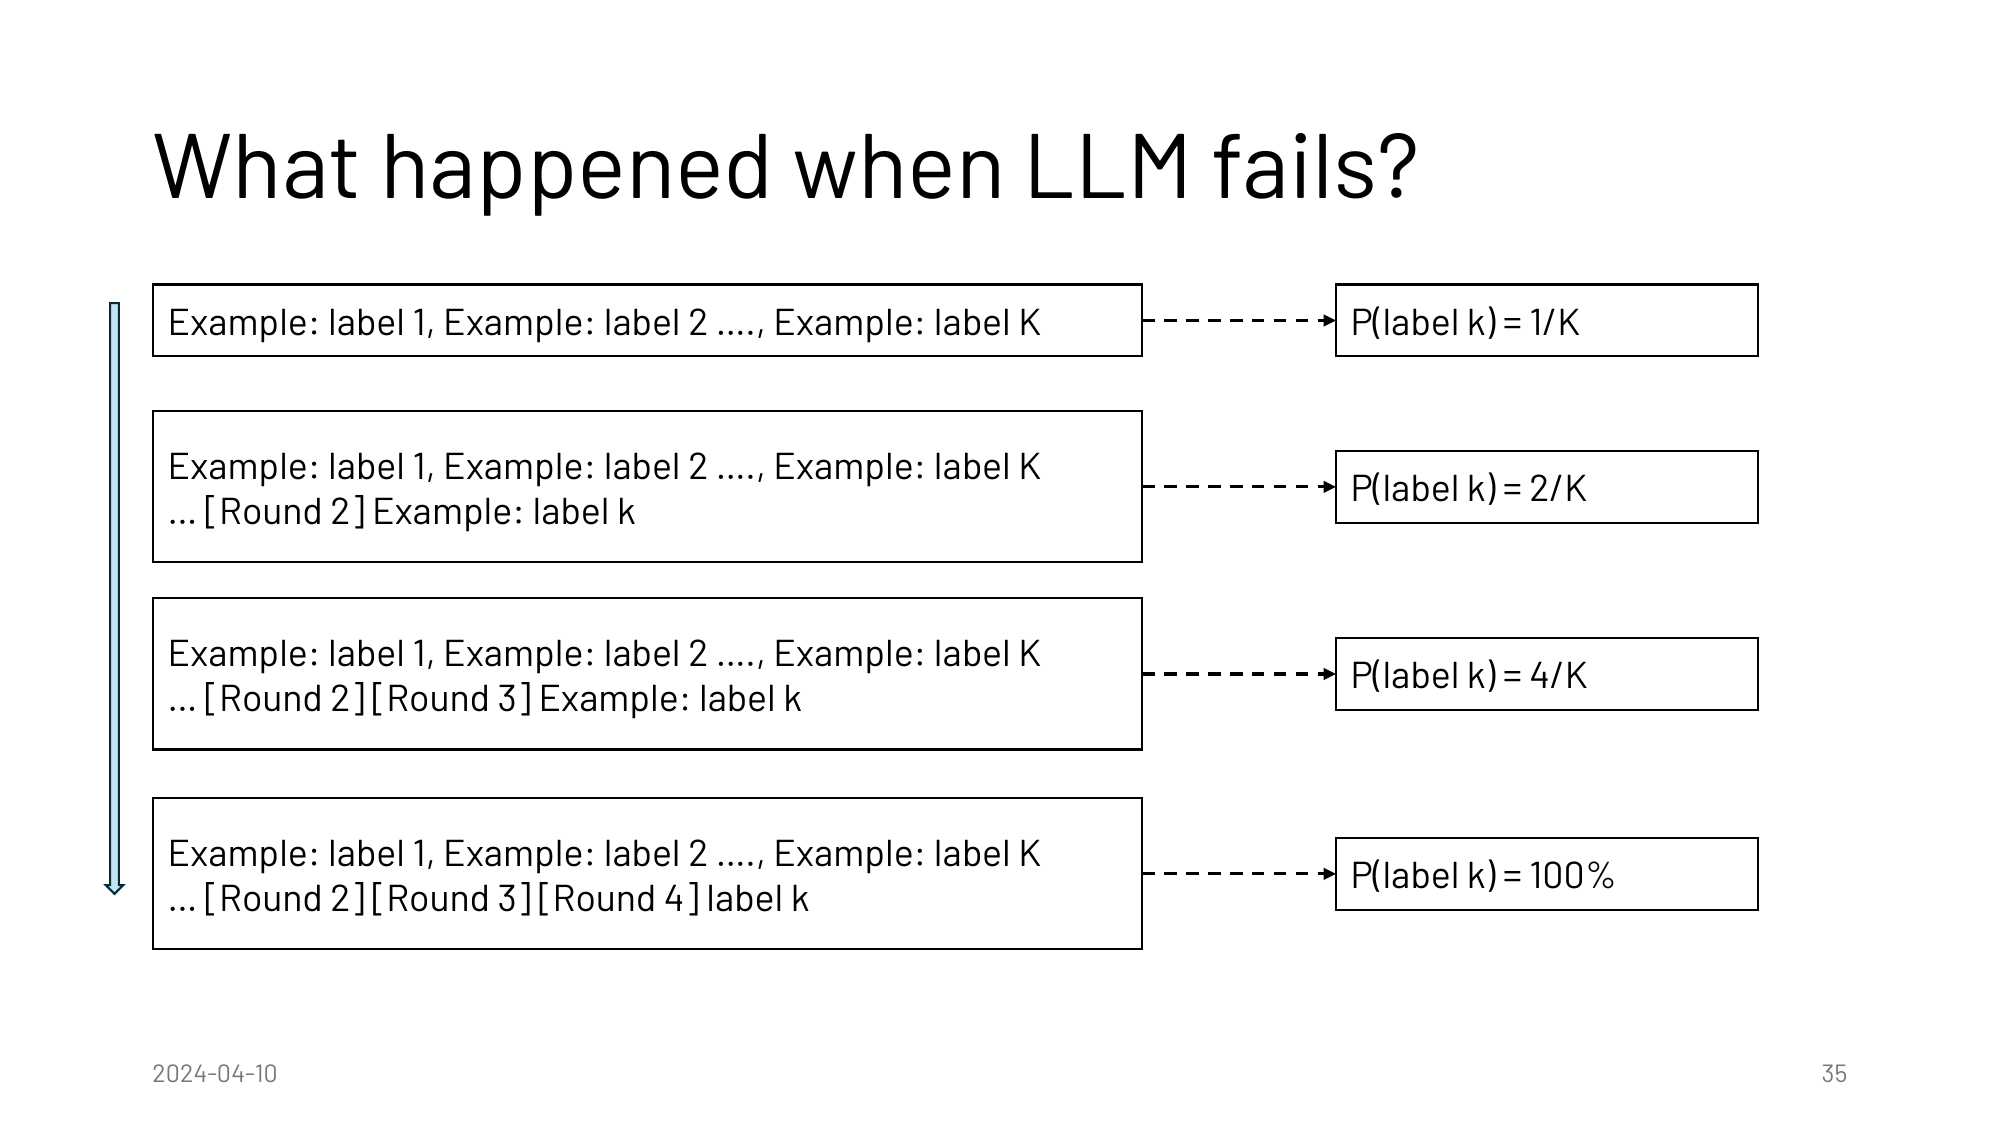

# What happened when LLM fails?
P(label k) = 1/K
Example: label 1, Example: label 2 …., Example: label K

Example: label 1, Example: label 2 …., Example: label K
… [Round 2] Example: label k
P(label k) = 2/K
Example: label 1, Example: label 2 …., Example: label K
… [Round 2] [Round 3] Example: label k
P(label k) = 4/K
Example: label 1, Example: label 2 …., Example: label K
… [Round 2] [Round 3] [Round 4] label k
P(label k) = 100%
2024-04-10
35